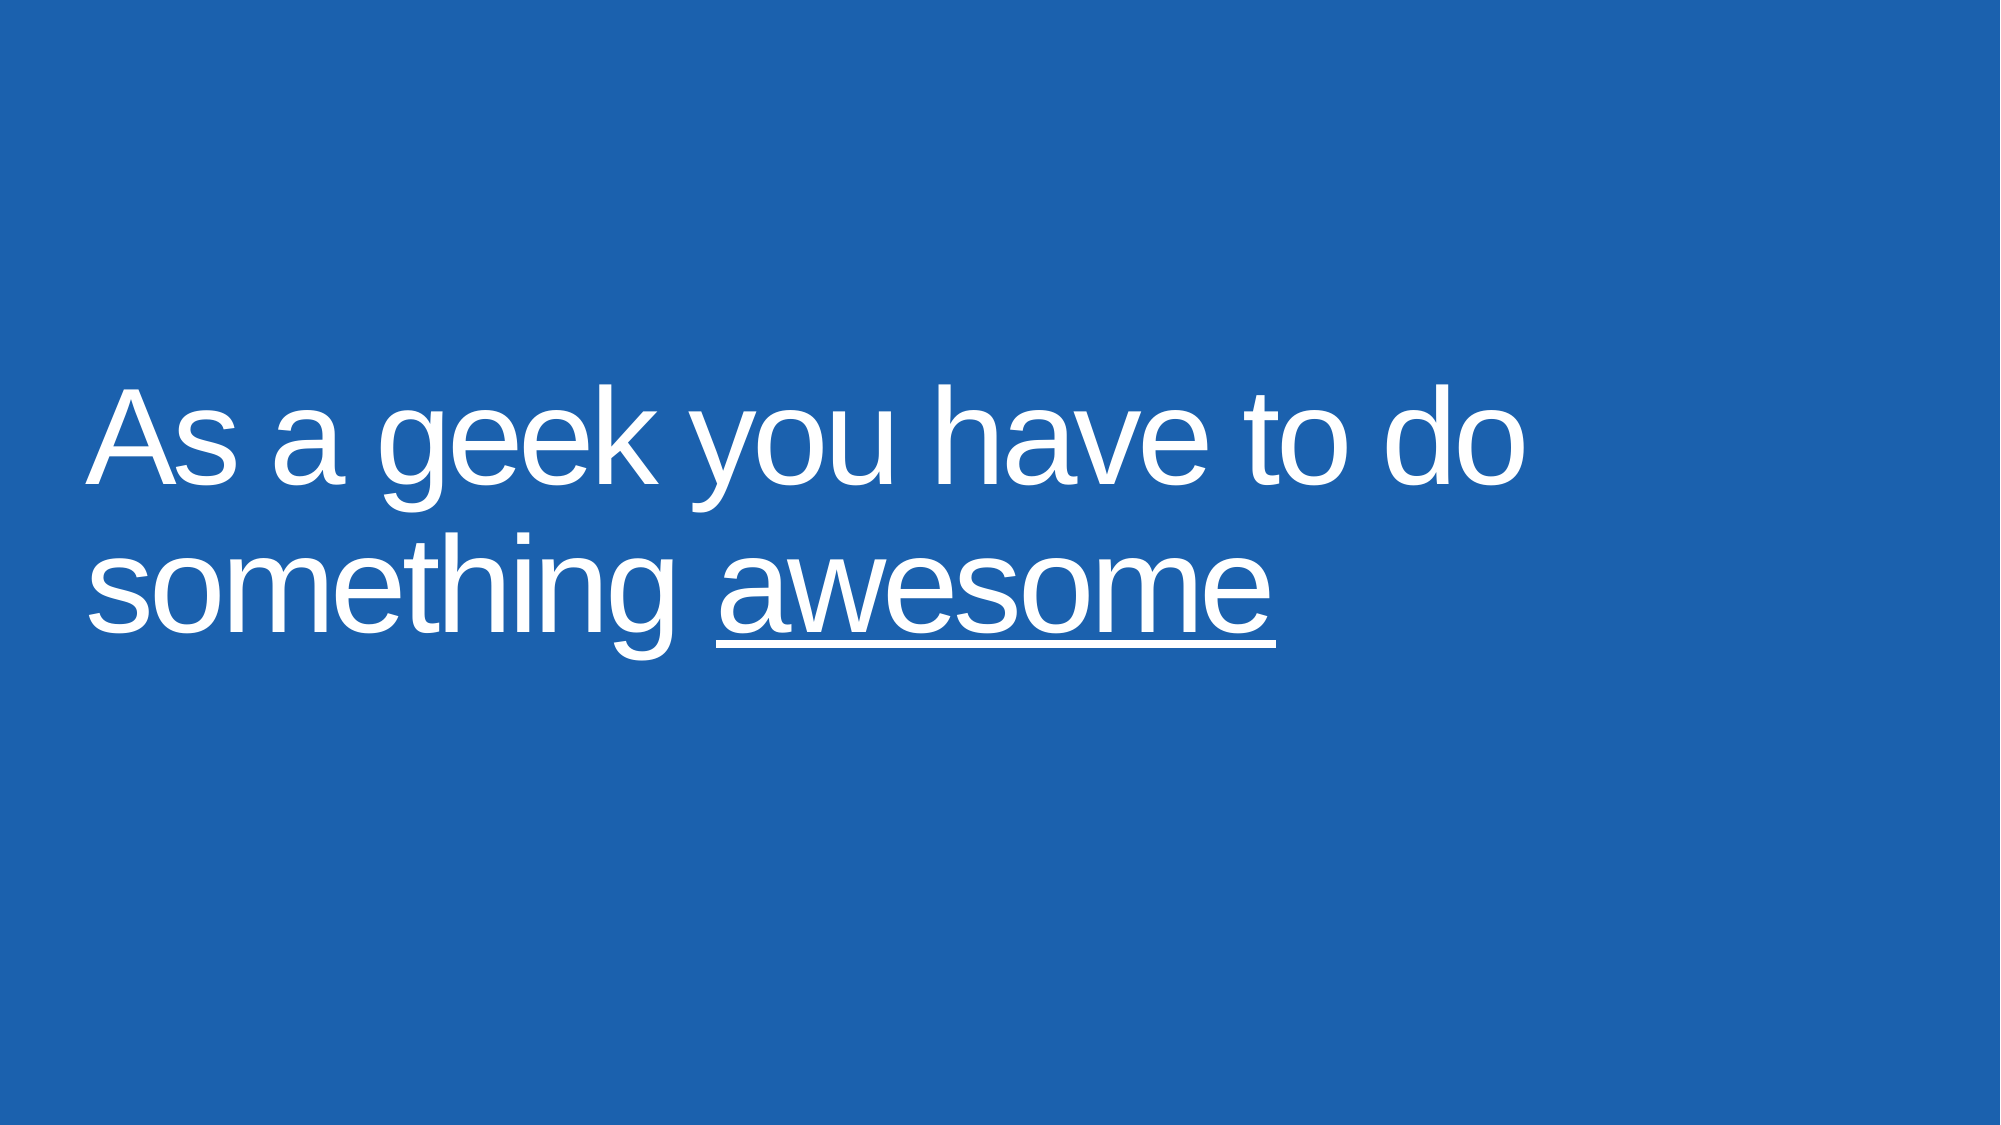

# As a geek you have to do something awesome